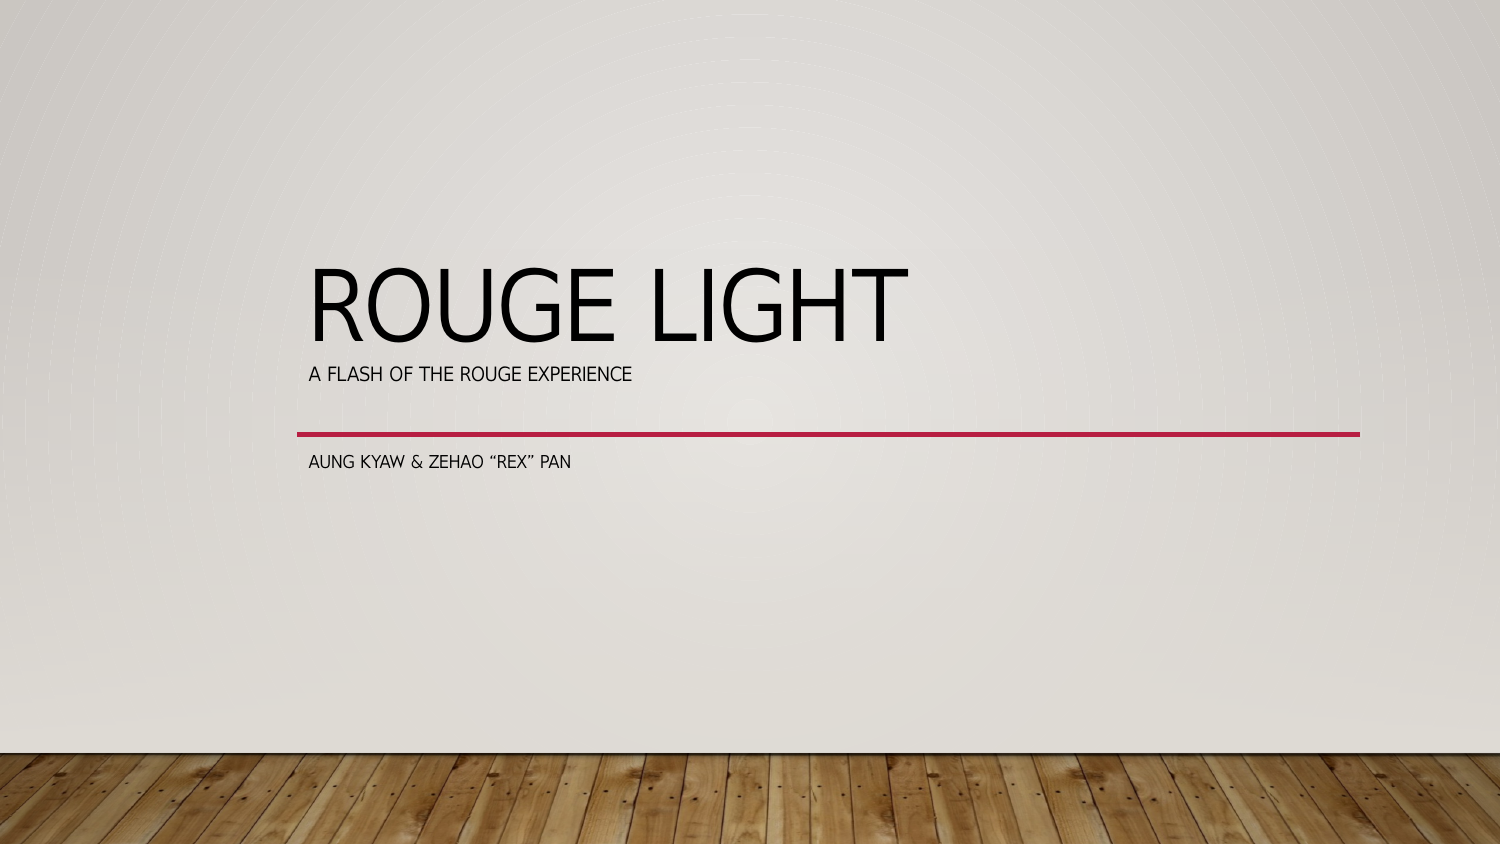

# Rouge LIGHT A flash of the rouge Experience
Aung Kyaw & Zehao “Rex” Pan